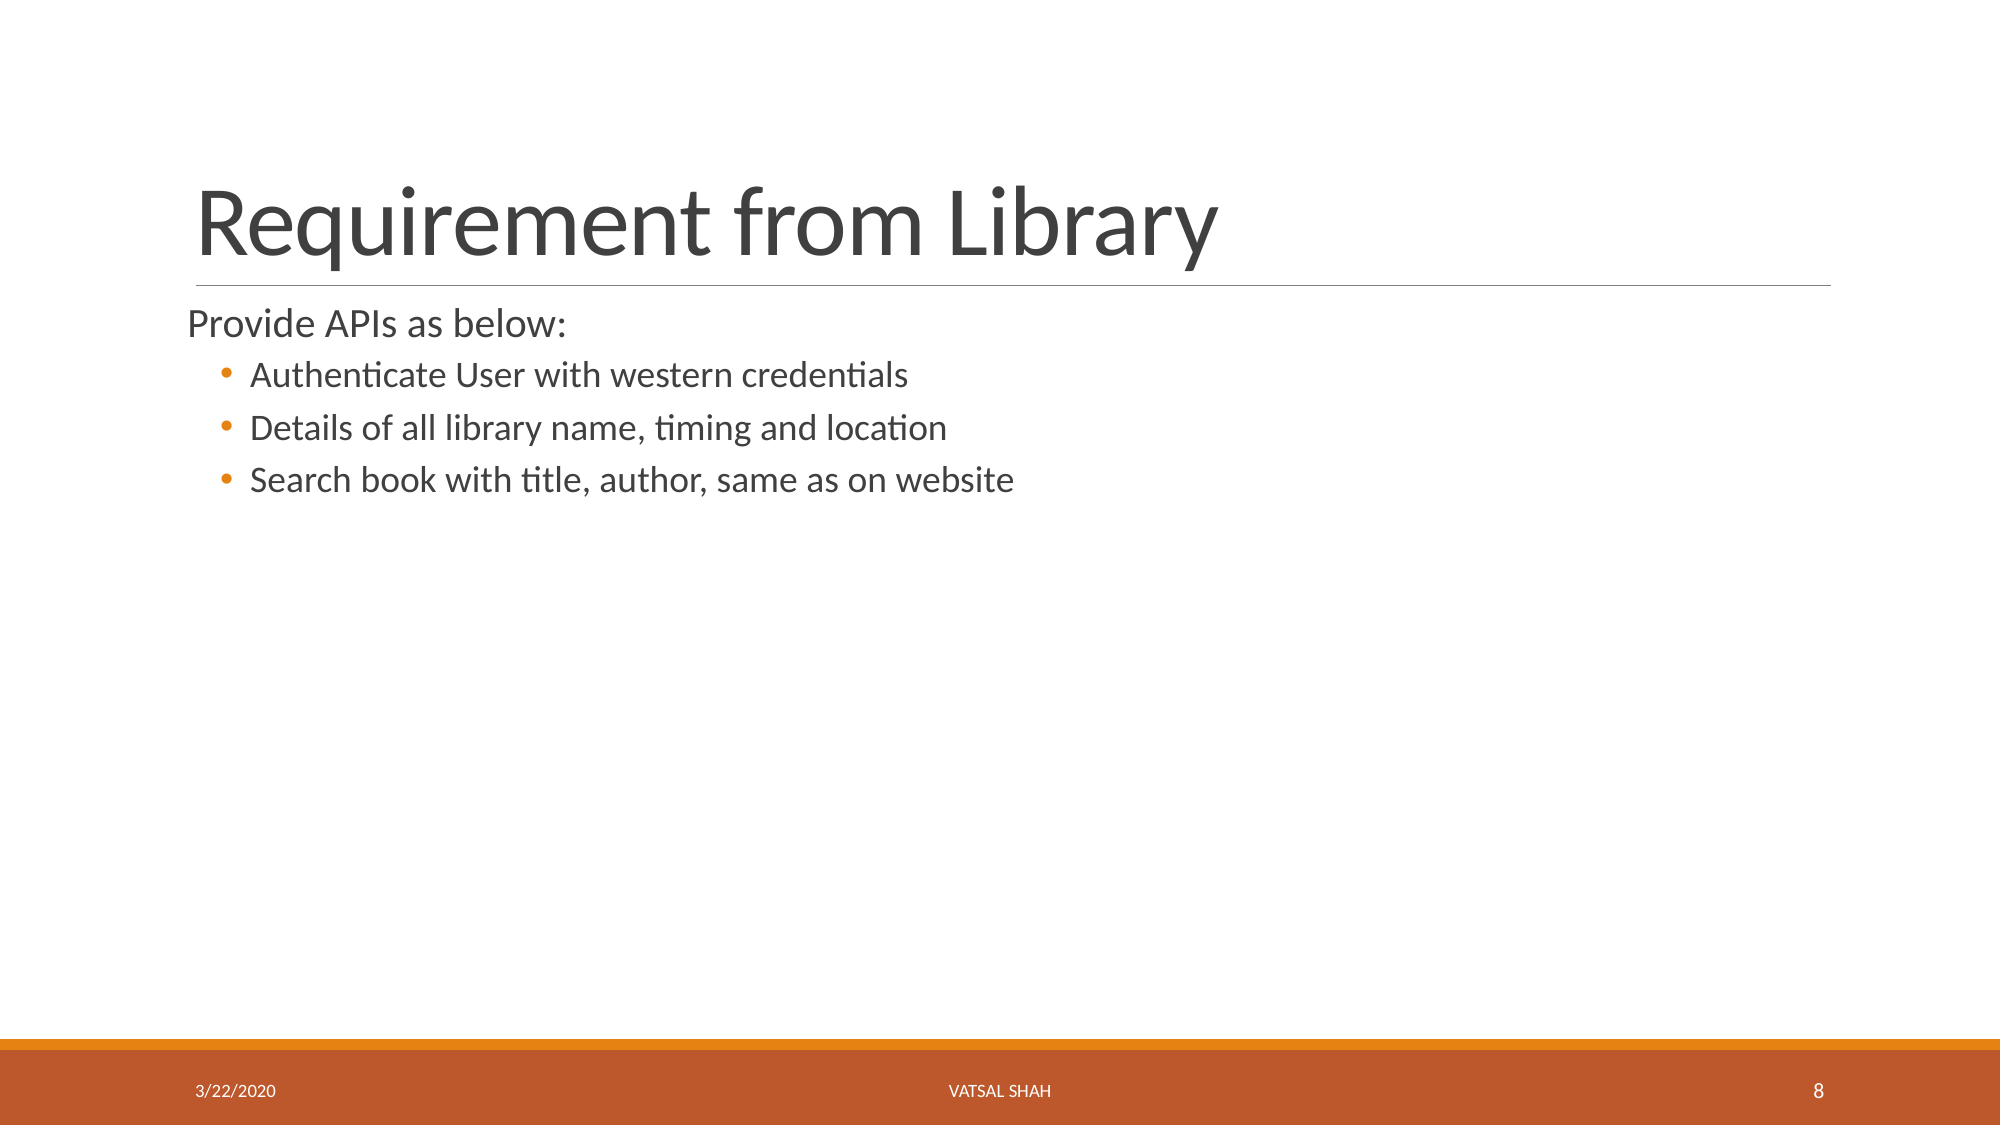

# Requirement from Library
Provide APIs as below:
Authenticate User with western credentials
Details of all library name, timing and location
Search book with title, author, same as on website
3/22/2020
Vatsal Shah
8